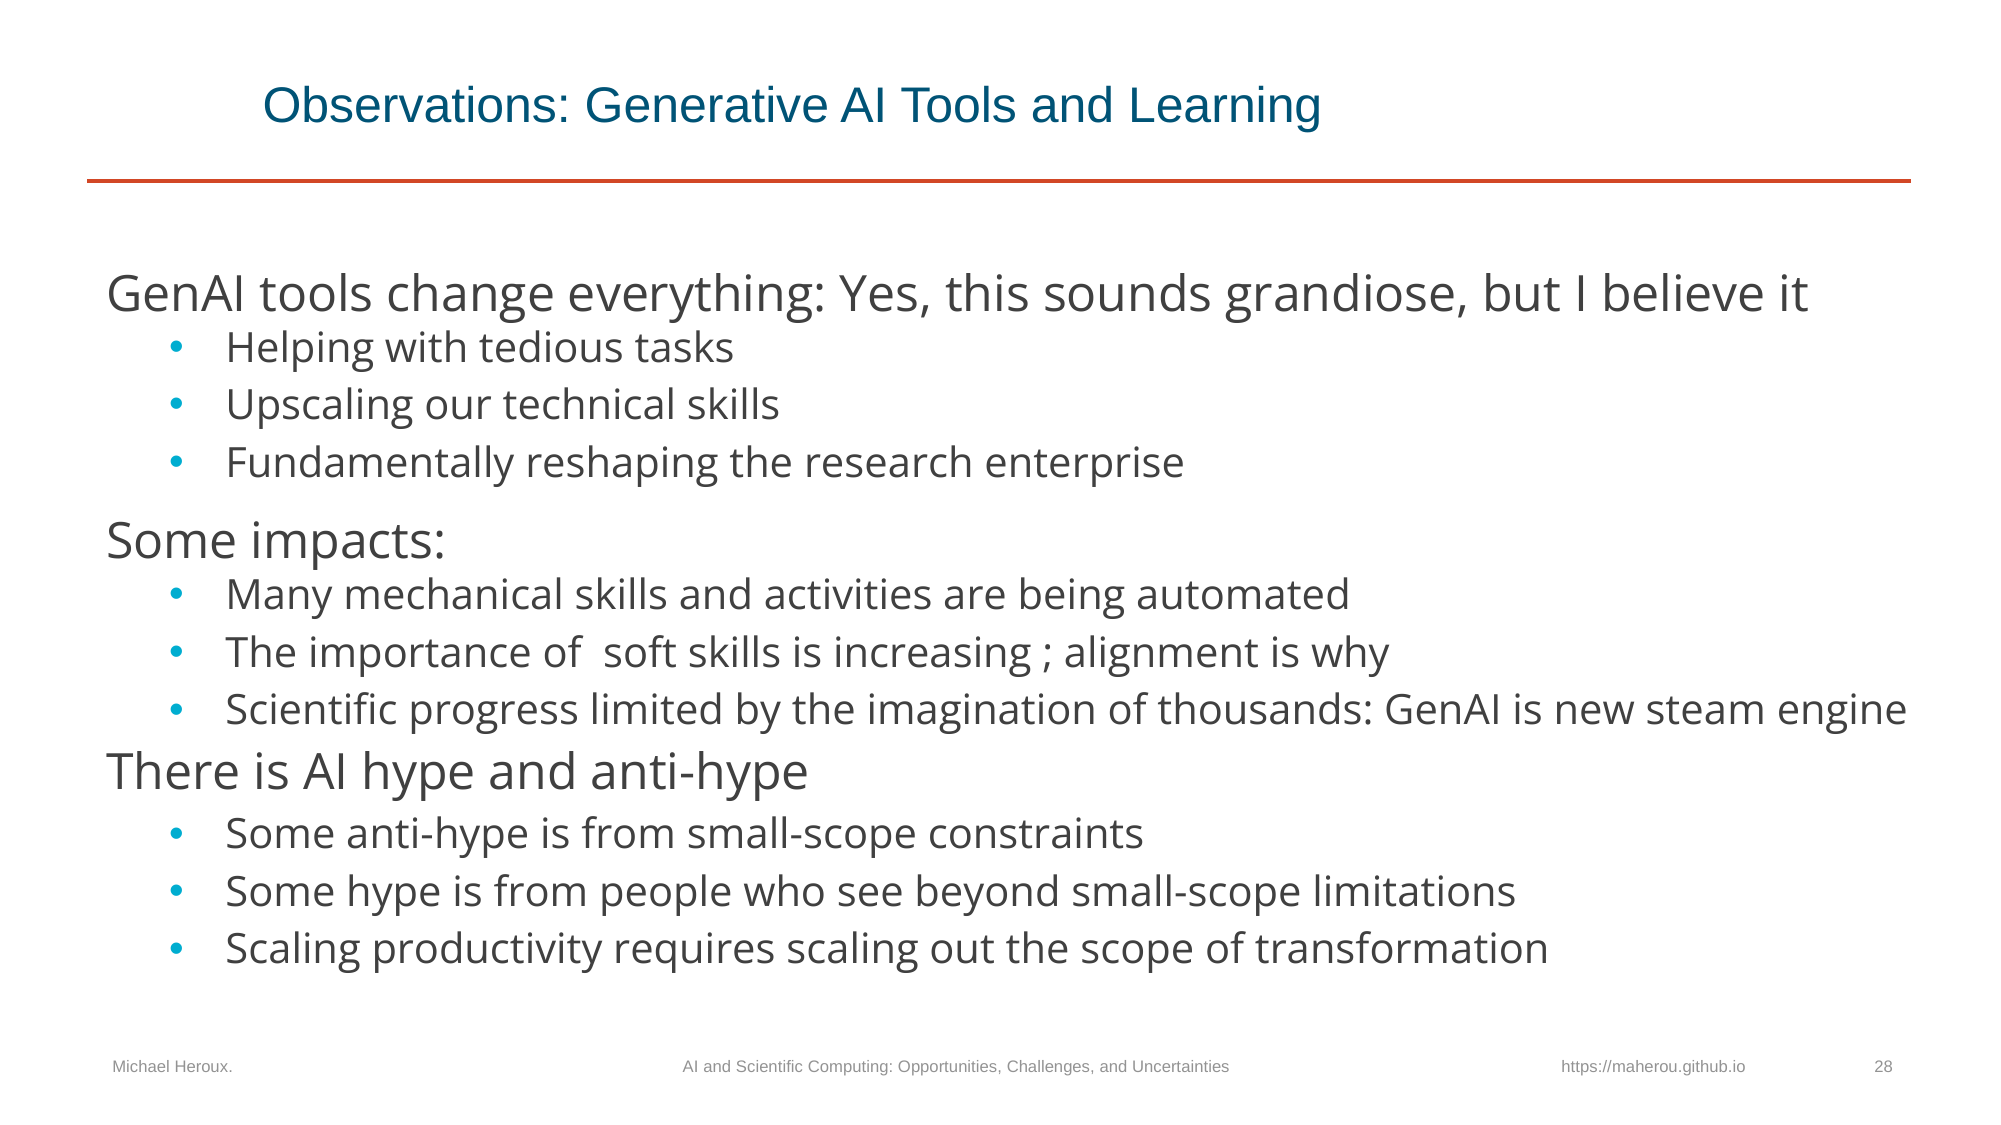

Observations: Generative AI Tools and Learning
GenAI tools change everything: Yes, this sounds grandiose, but I believe it
Helping with tedious tasks
Upscaling our technical skills
Fundamentally reshaping the research enterprise
Some impacts:
Many mechanical skills and activities are being automated
The importance of  soft skills is increasing ; alignment is why
Scientific progress limited by the imagination of thousands: GenAI is new steam engine
There is AI hype and anti-hype
Some anti-hype is from small-scope constraints
Some hype is from people who see beyond small-scope limitations
Scaling productivity requires scaling out the scope of transformation

      Michael Heroux.
AI and Scientific Computing: Opportunities, Challenges, and Uncertainties
 https://maherou.github.io                           28
28